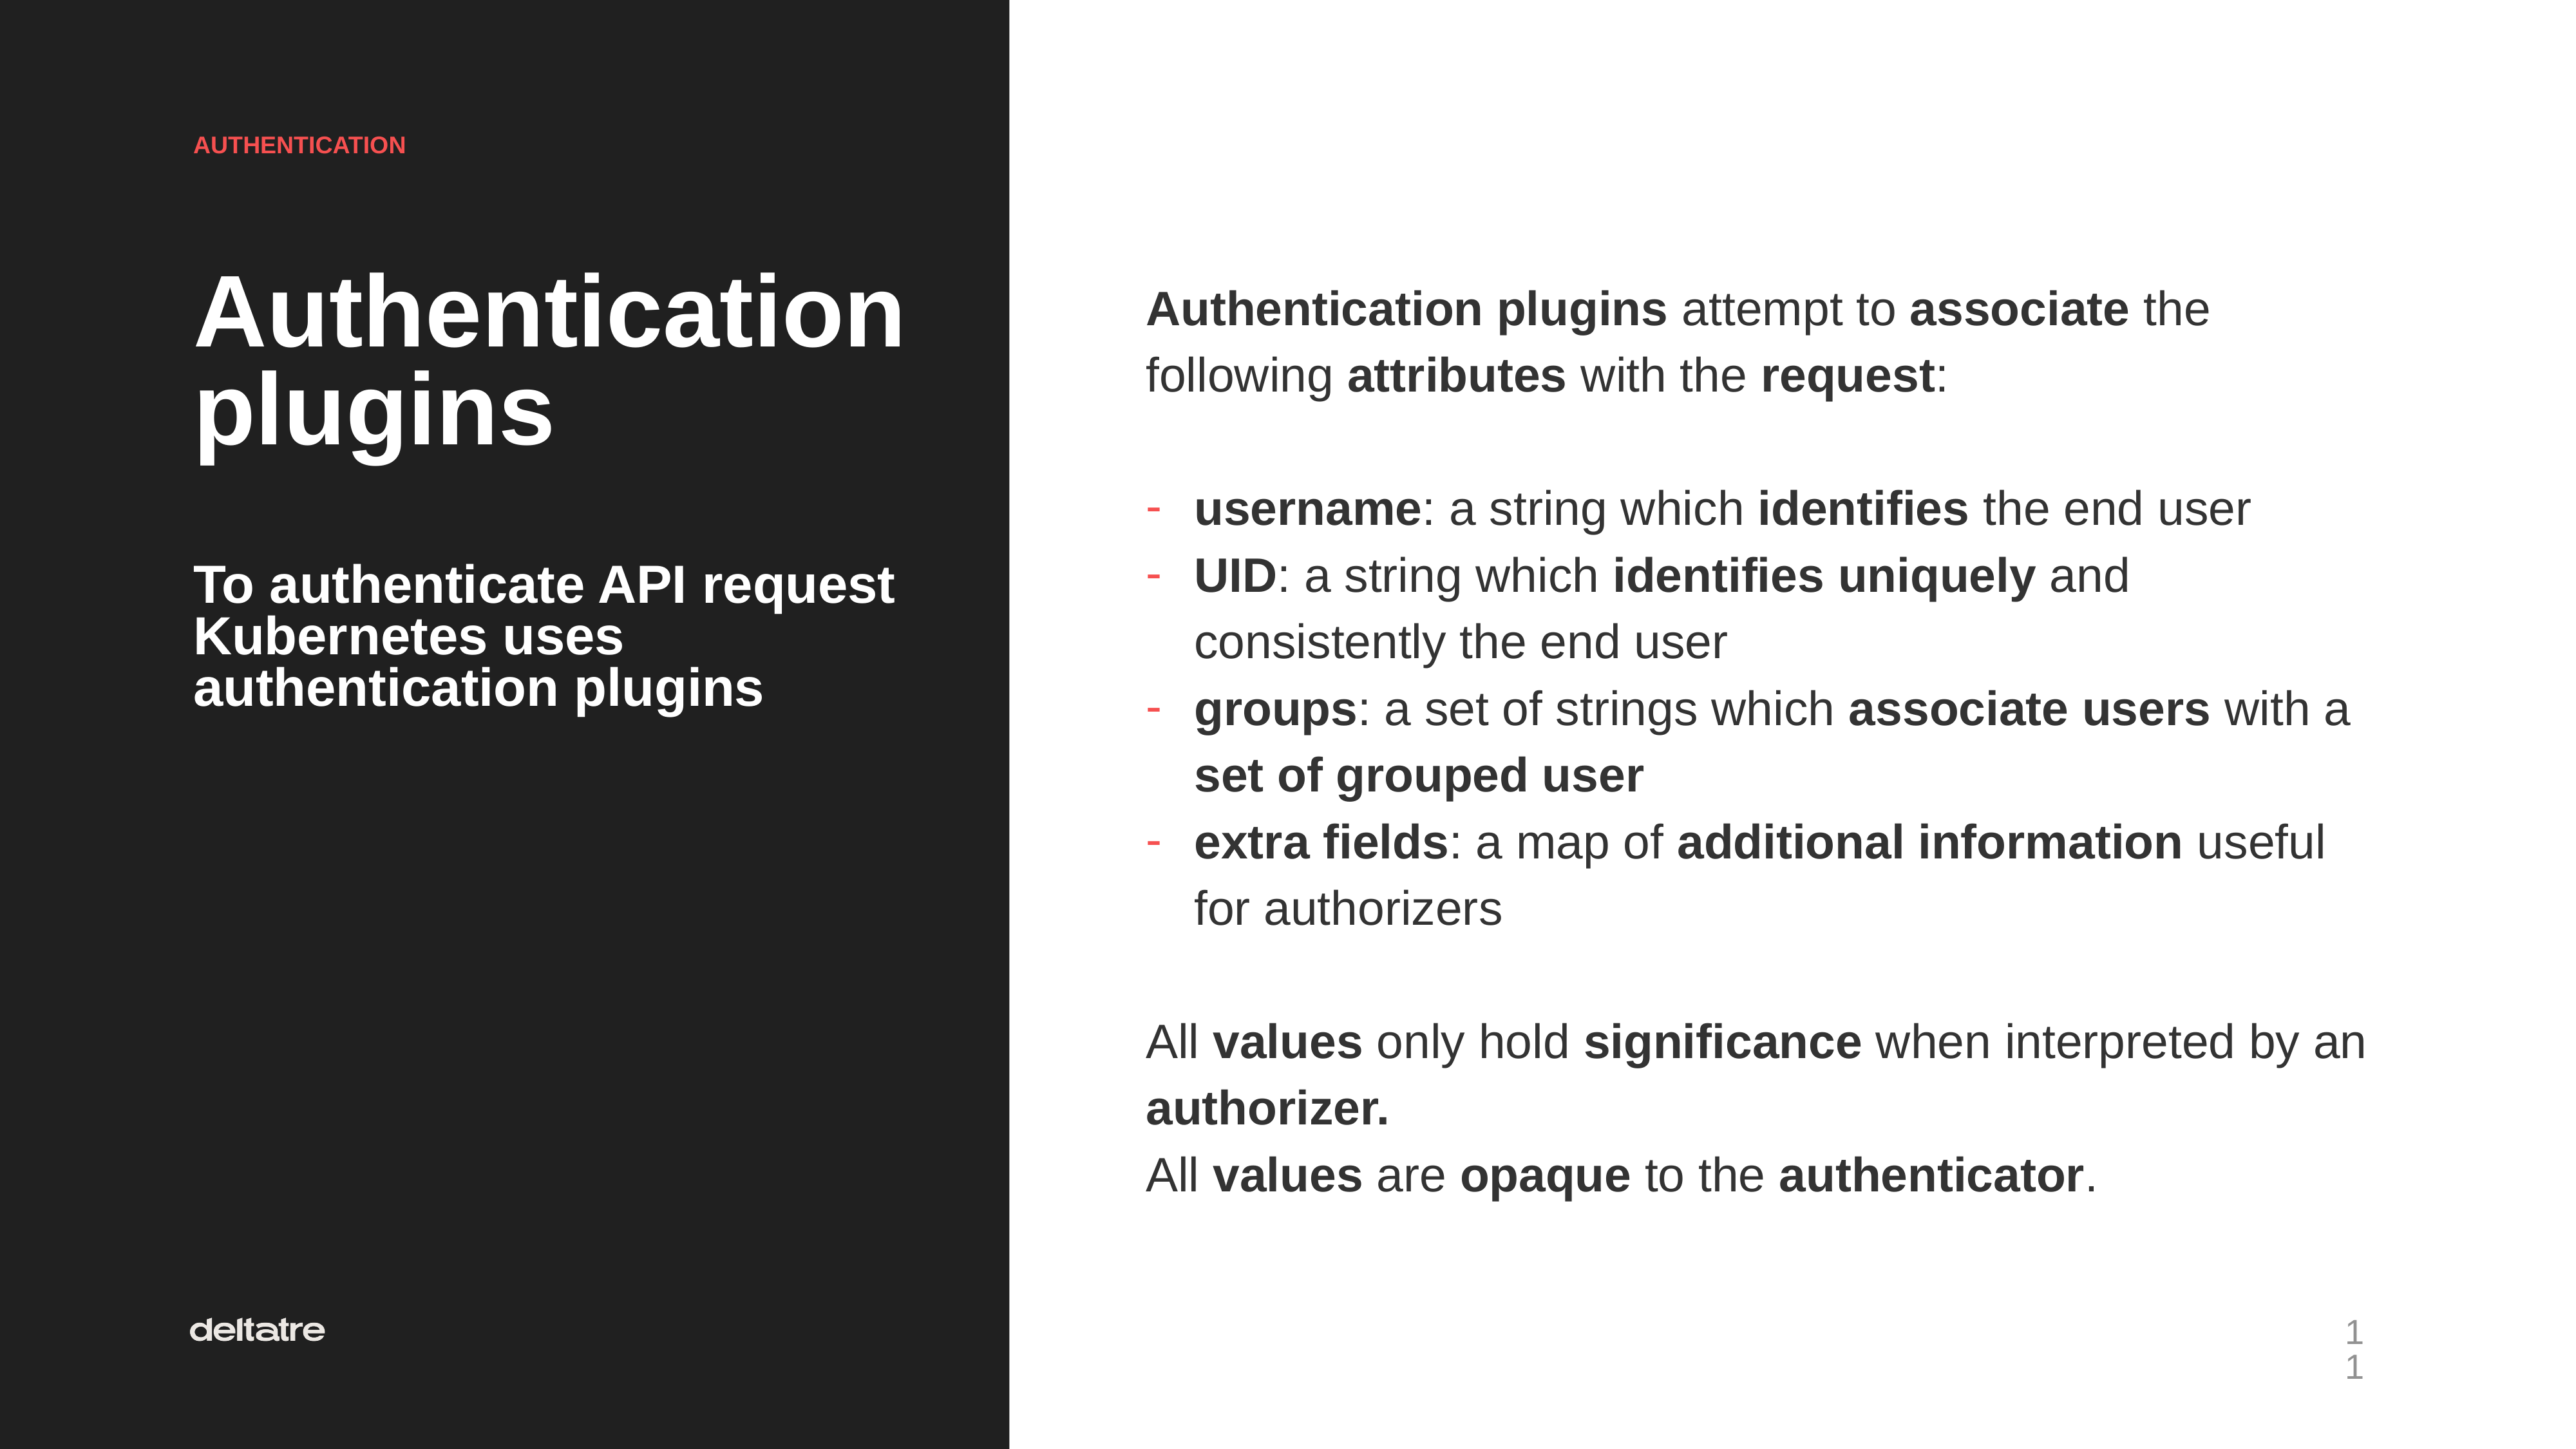

AUTHENTICATION
Authentication
plugins

To authenticate API request Kubernetes uses authentication plugins
Authentication plugins attempt to associate the following attributes with the request:

username: a string which identifies the end user
UID: a string which identifies uniquely and consistently the end user
groups: a set of strings which associate users with a set of grouped user
extra fields: a map of additional information useful for authorizers

All values only hold significance when interpreted by an authorizer.
All values are opaque to the authenticator.
11